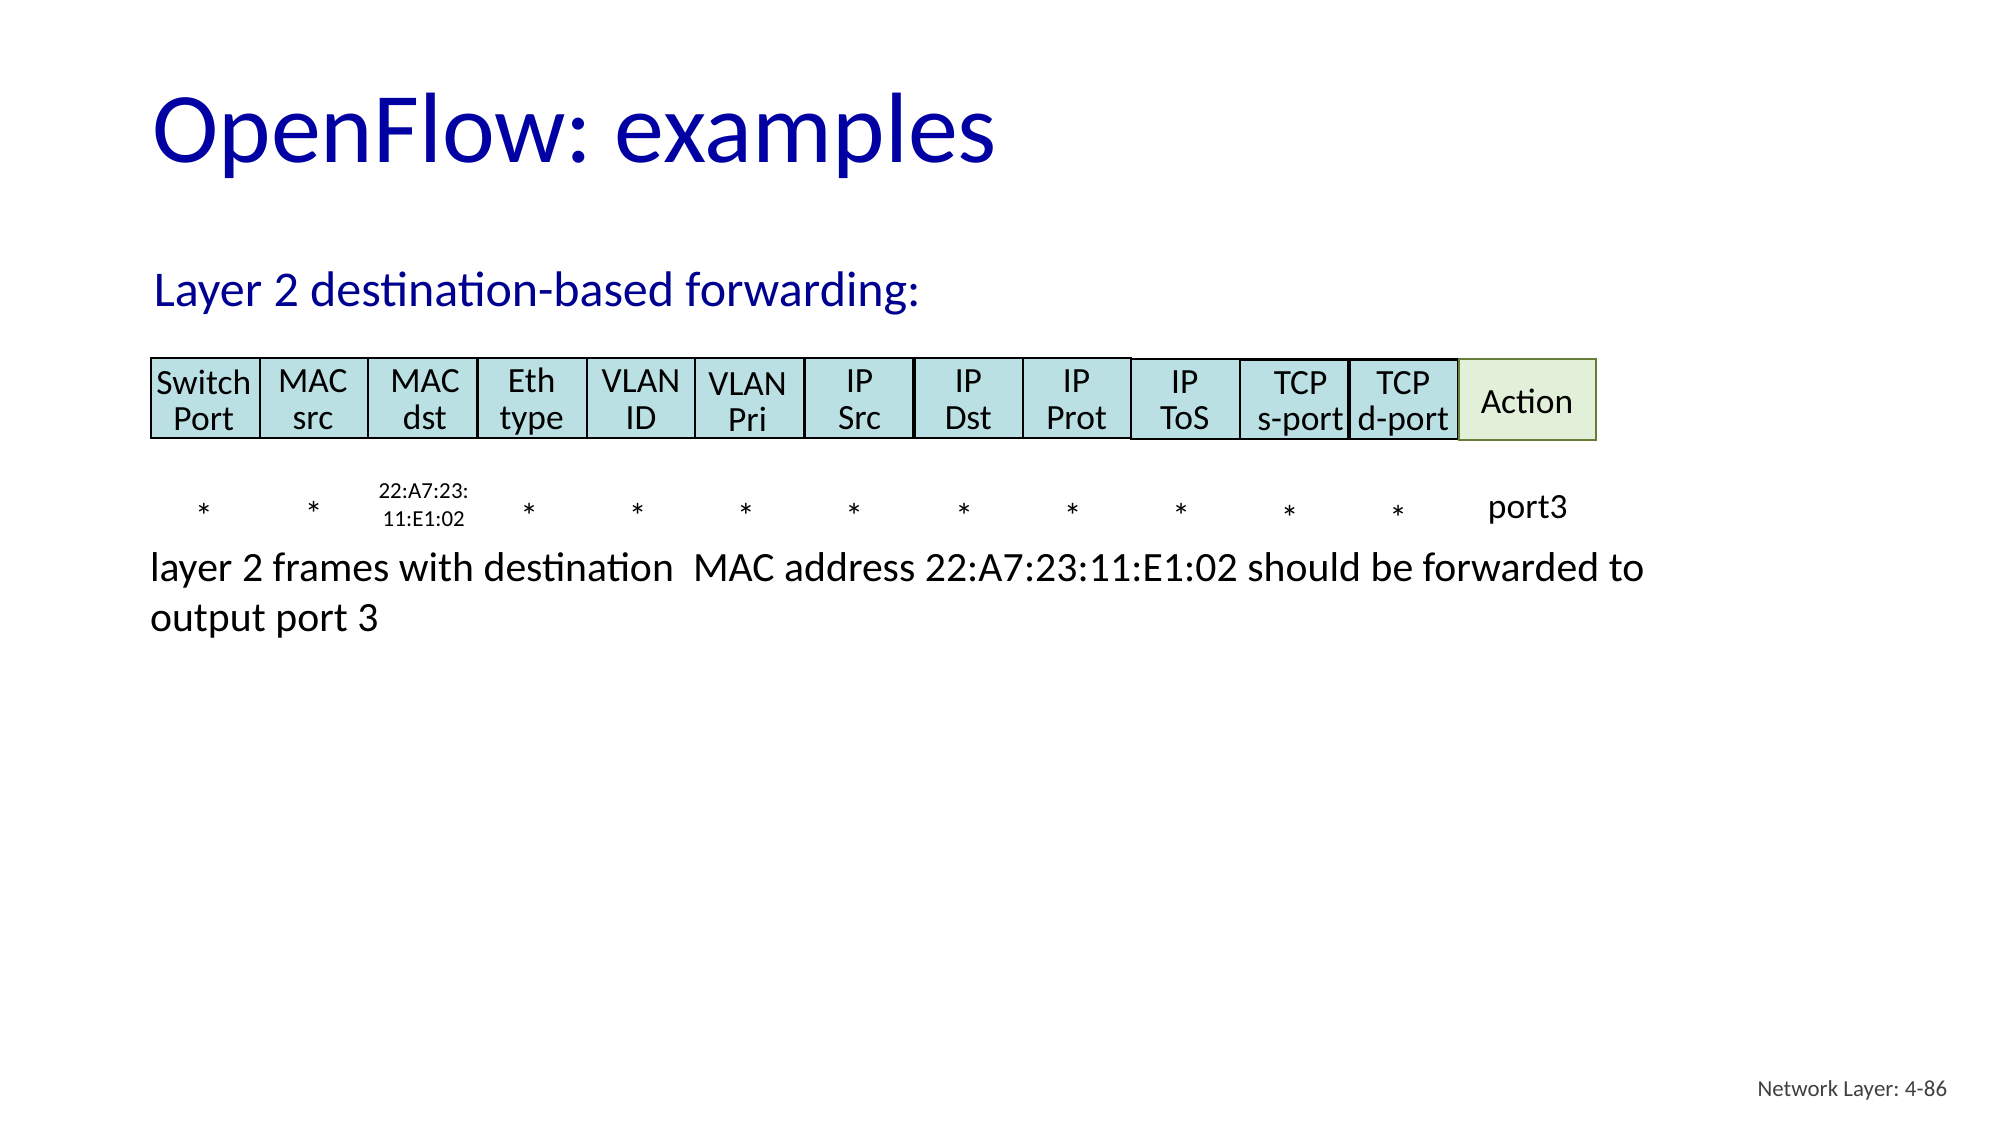

# OpenFlow: examples
Layer 2 destination-based forwarding:
MAC
src
MAC
dst
Eth
type
VLAN
ID
IP
Src
IP
Dst
IP
Prot

IP
ToS
TCP
s-port
TCP
d-port
Switch
Port

VLAN
Pri
Action
22:A7:23:
11:E1:02
port3
*
*
*
*
*
*
*
*
*
*
*
layer 2 frames with destination  MAC address 22:A7:23:11:E1:02 should be forwarded to output port 3
Network Layer: 4-86